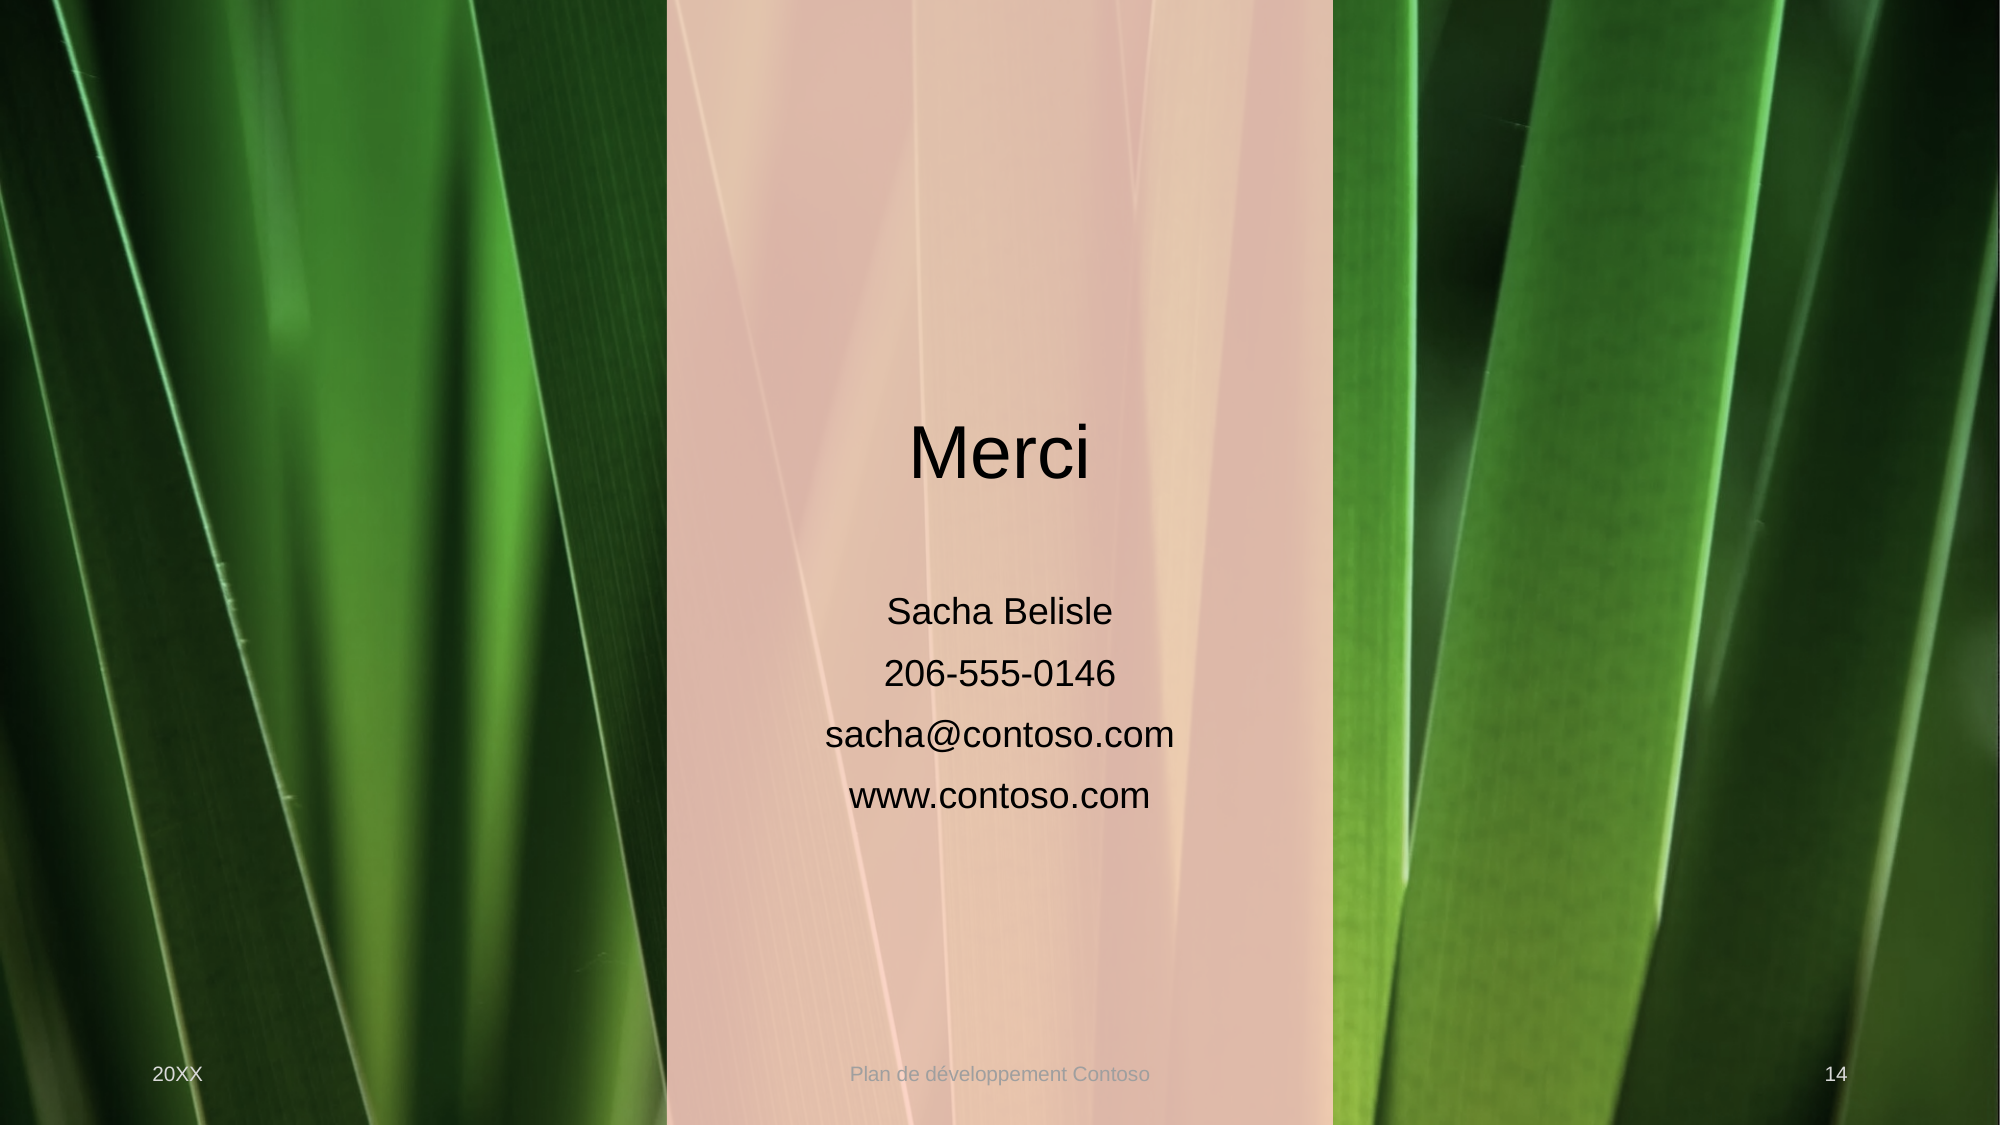

# Merci
Sacha Belisle
206-555-0146
sacha@contoso.com
www.contoso.com
20XX
Plan de développement Contoso
14